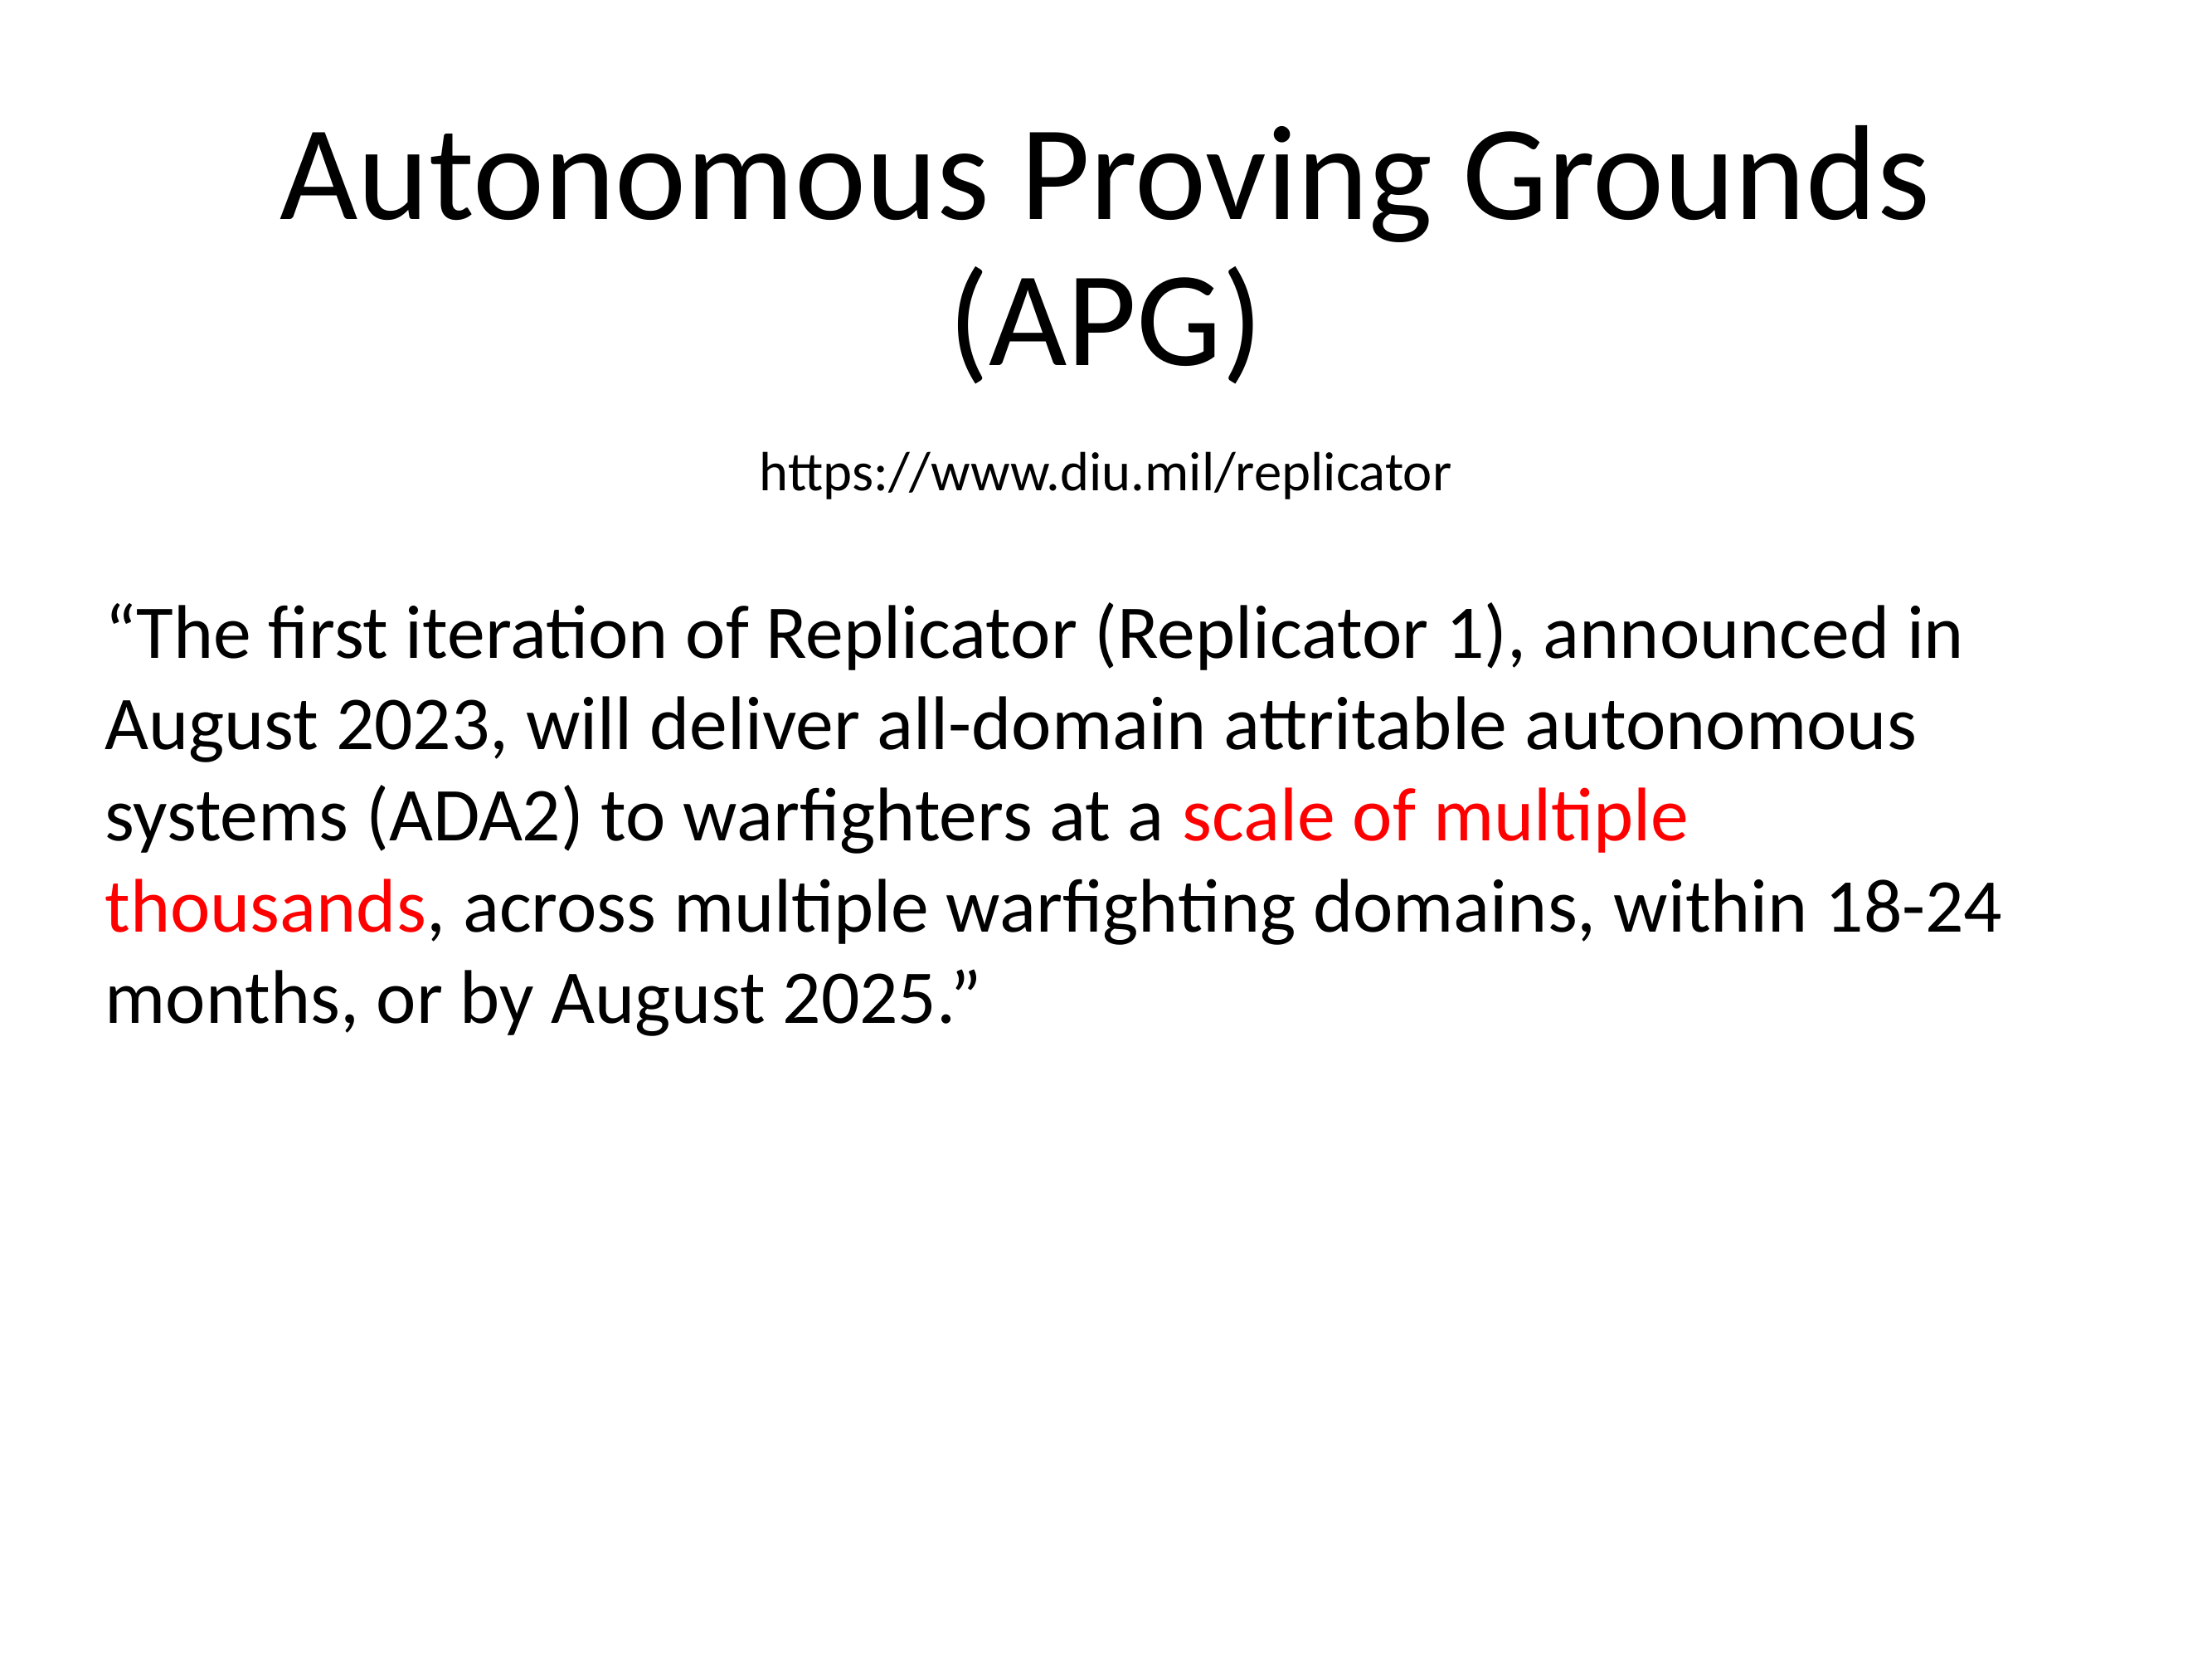

# Autonomous Proving Grounds (APG)
https://www.diu.mil/replicator
“The first iteration of Replicator (Replicator 1), announced in August 2023, will deliver all-domain attritable autonomous systems (ADA2) to warfighters at a scale of multiple thousands, across multiple warfighting domains, within 18-24 months, or by August 2025.”